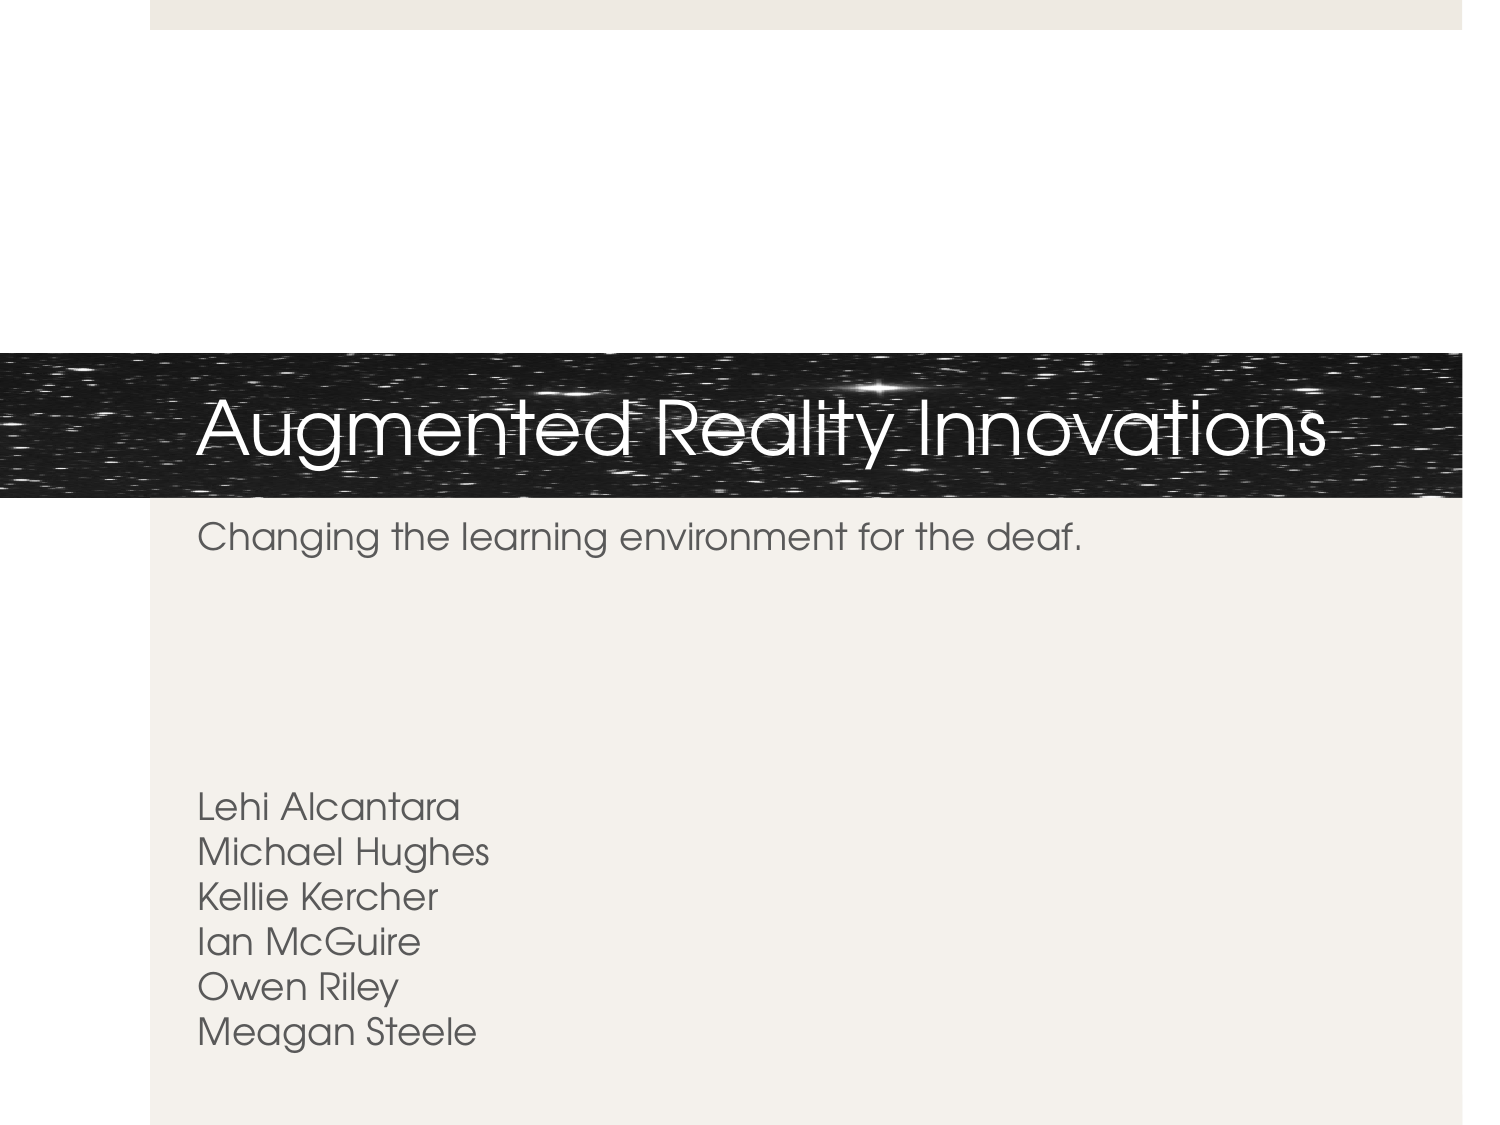

# Augmented Reality Innovations
Changing the learning environment for the deaf.

Lehi Alcantara
Michael Hughes
Kellie Kercher
Ian McGuire
Owen Riley
Meagan Steele